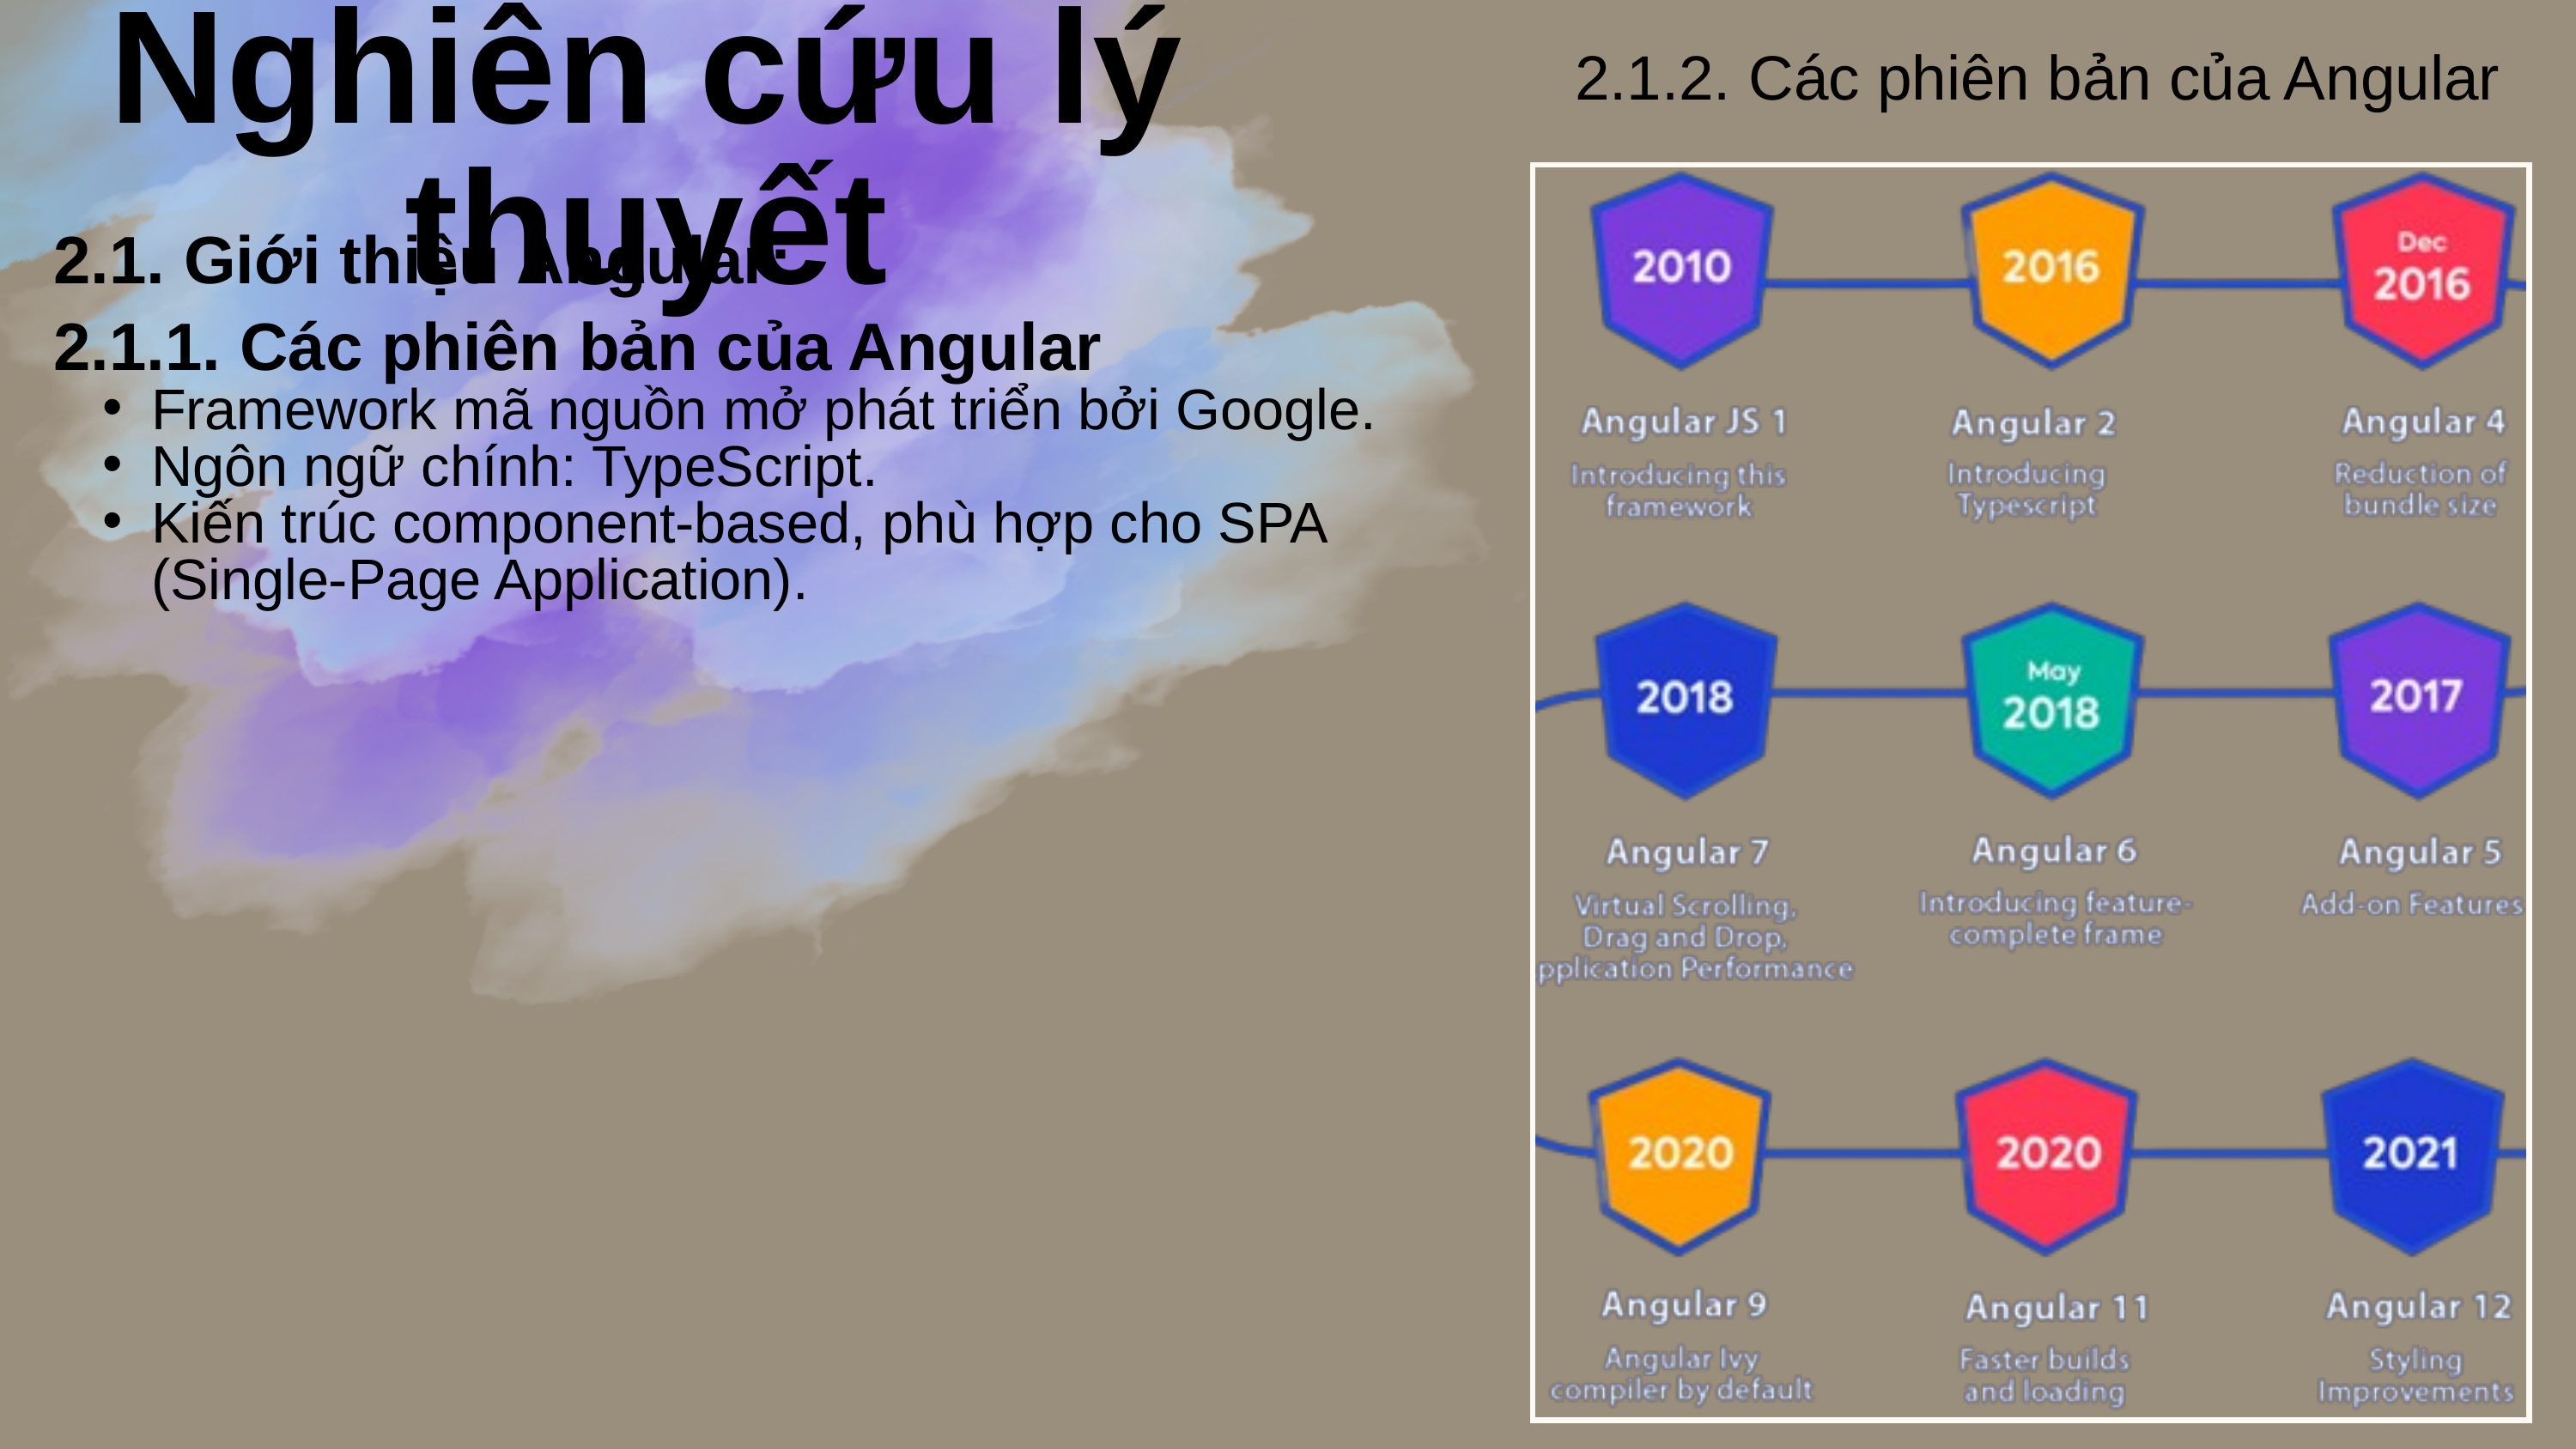

Nghiên cứu lý thuyết
2.1.2. Các phiên bản của Angular

2.1. Giới thiệu Angular:
2.1.1. Các phiên bản của Angular
Framework mã nguồn mở phát triển bởi Google.
Ngôn ngữ chính: TypeScript.
Kiến trúc component-based, phù hợp cho SPA (Single-Page Application).